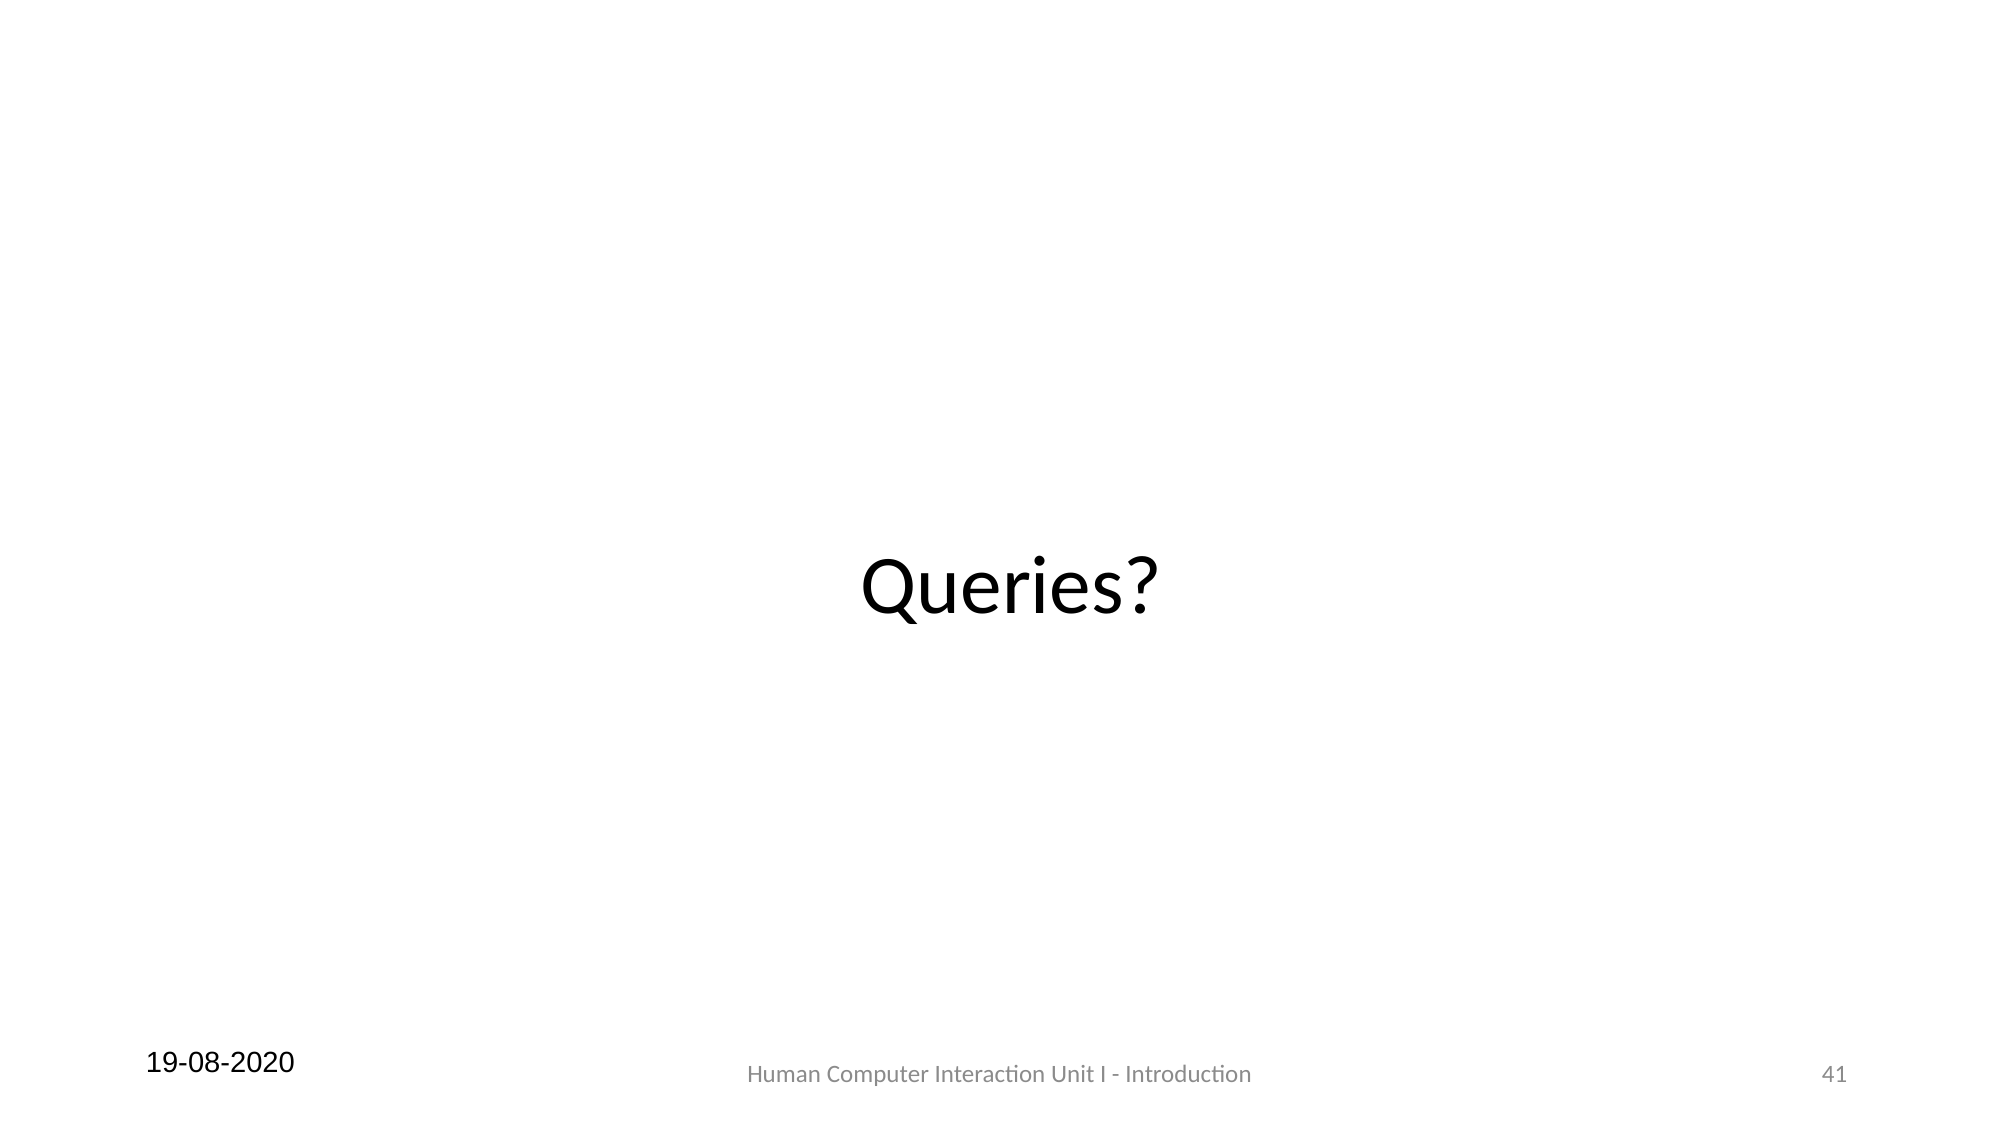

Queries?

19-08-2020
Human Computer Interaction Unit I - Introduction
41